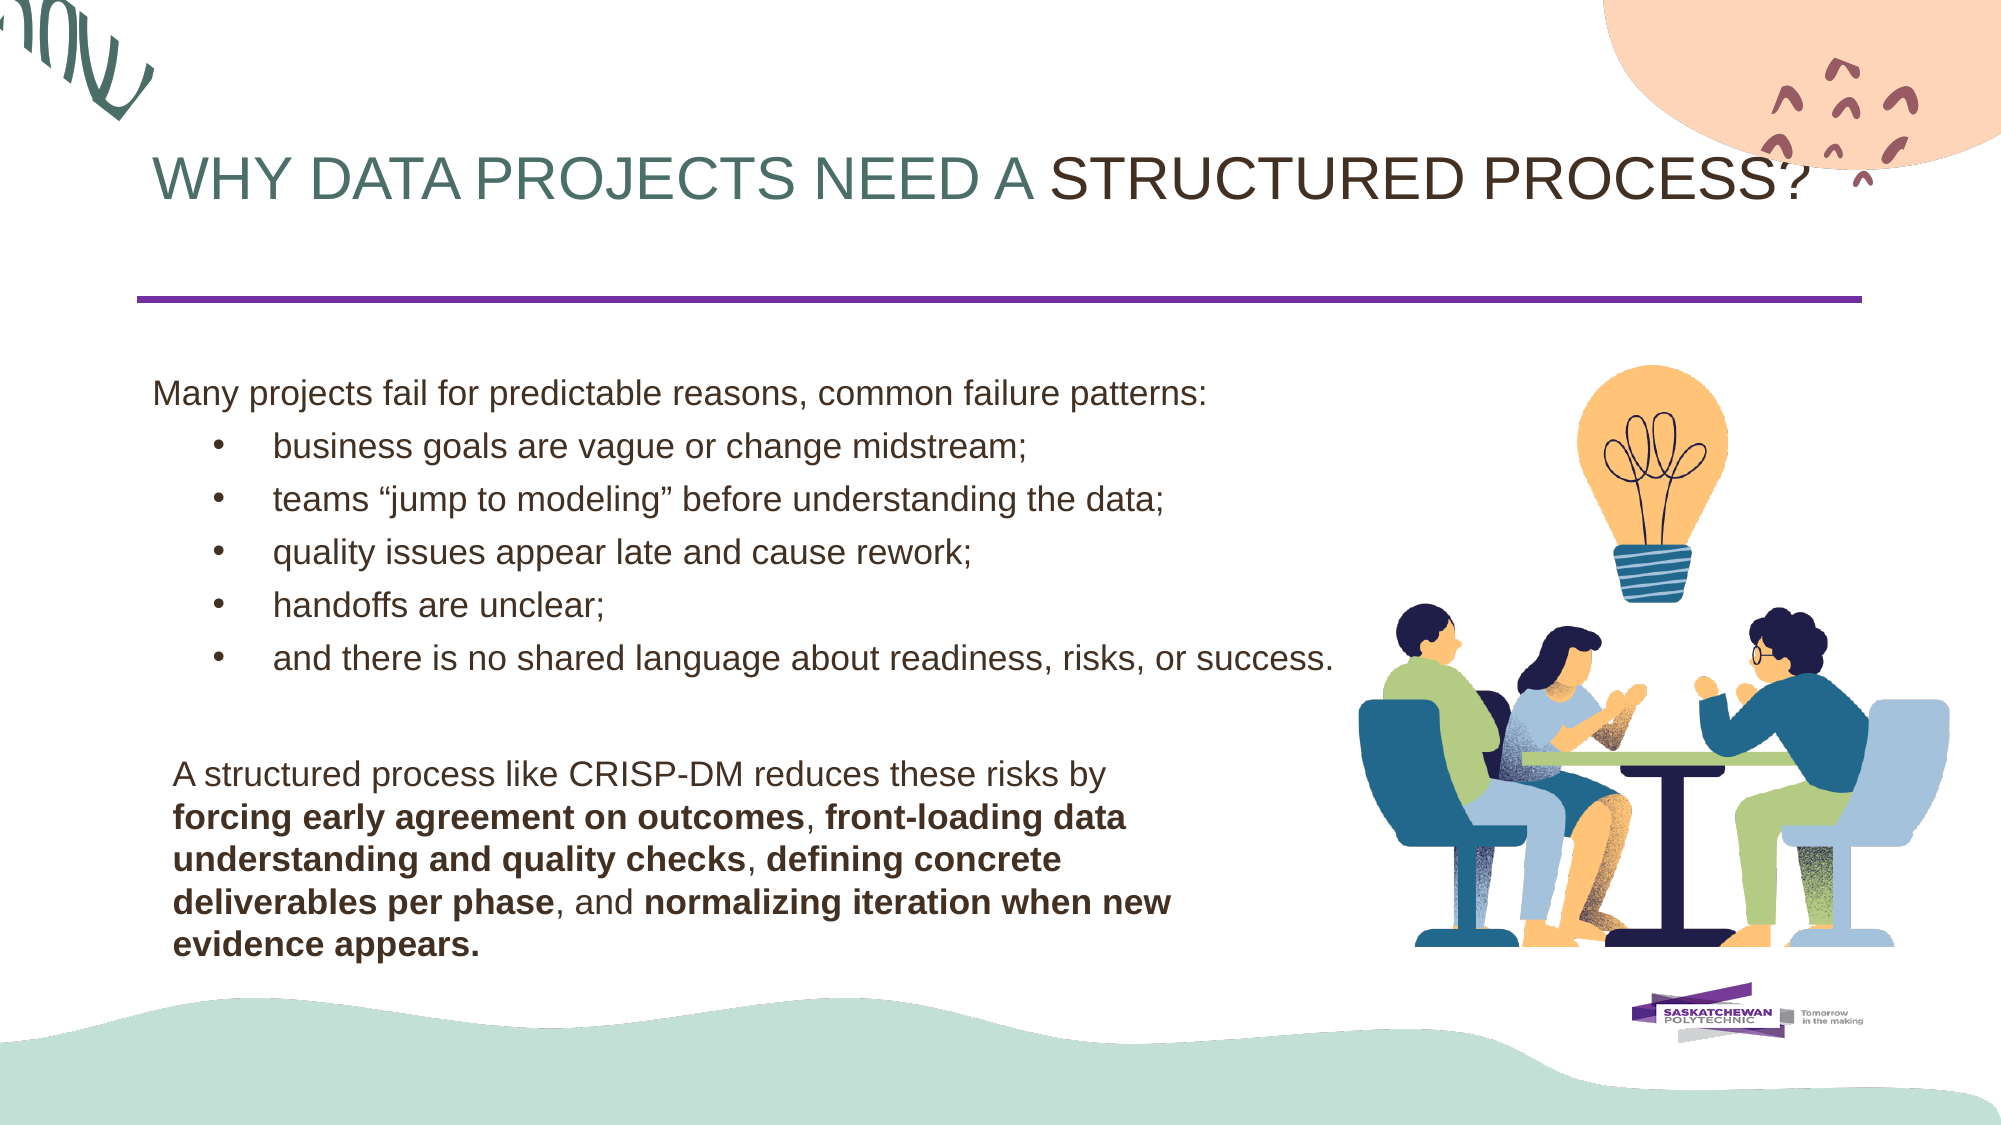

# WHY DATA PROJECTS NEED A STRUCTURED PROCESS?

Many projects fail for predictable reasons, common failure patterns:
business goals are vague or change midstream;
teams “jump to modeling” before understanding the data;
quality issues appear late and cause rework;
handoffs are unclear;
and there is no shared language about readiness, risks, or success.

A structured process like CRISP-DM reduces these risks by forcing early agreement on outcomes, front-loading data understanding and quality checks, defining concrete deliverables per phase, and normalizing iteration when new evidence appears.